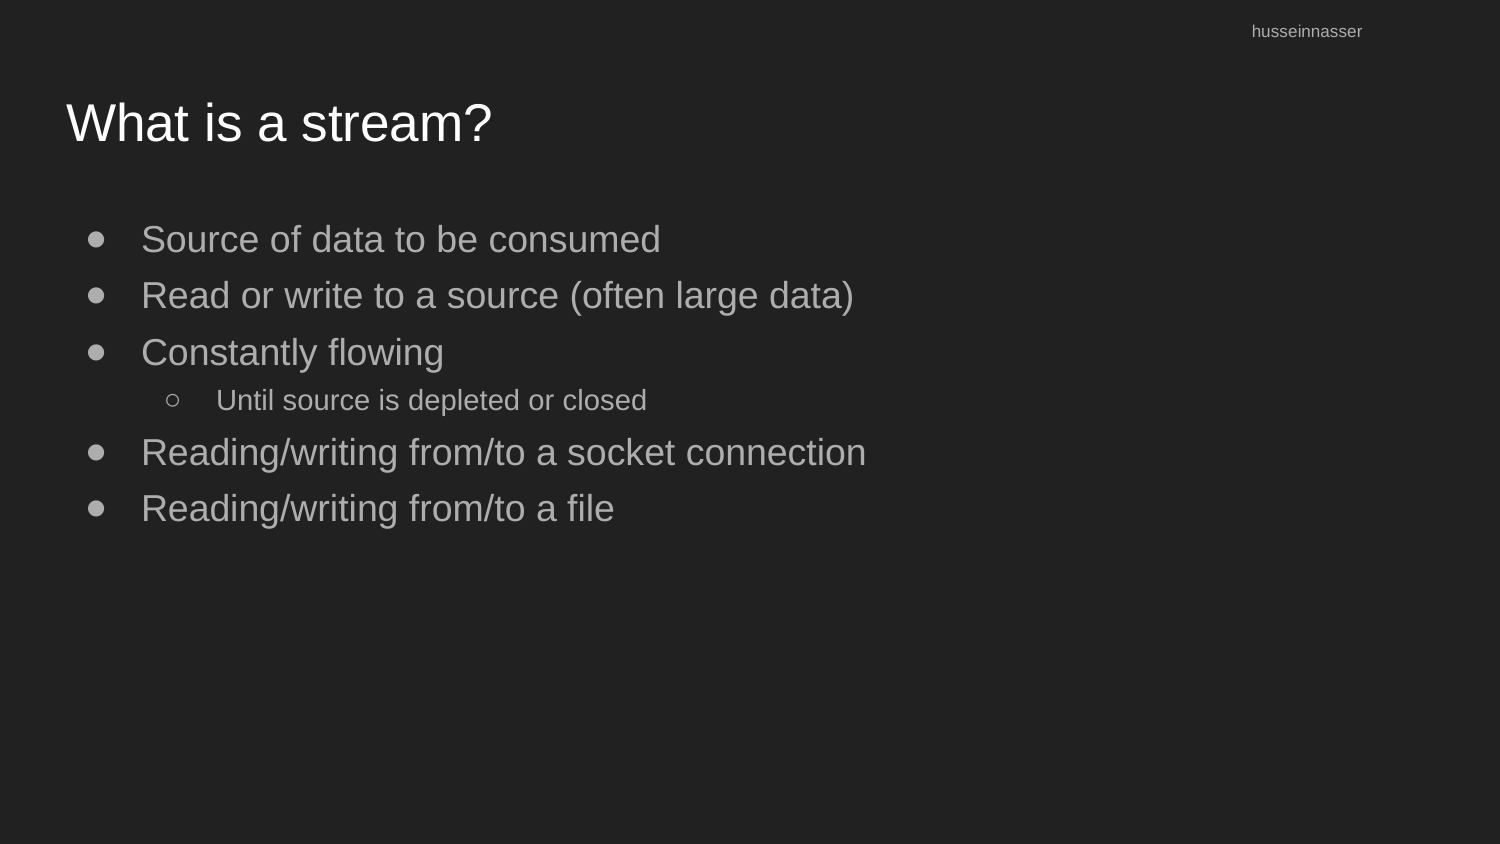

husseinnasser
# What is a stream?
Source of data to be consumed
Read or write to a source (often large data)
Constantly flowing
Until source is depleted or closed
Reading/writing from/to a socket connection
Reading/writing from/to a file